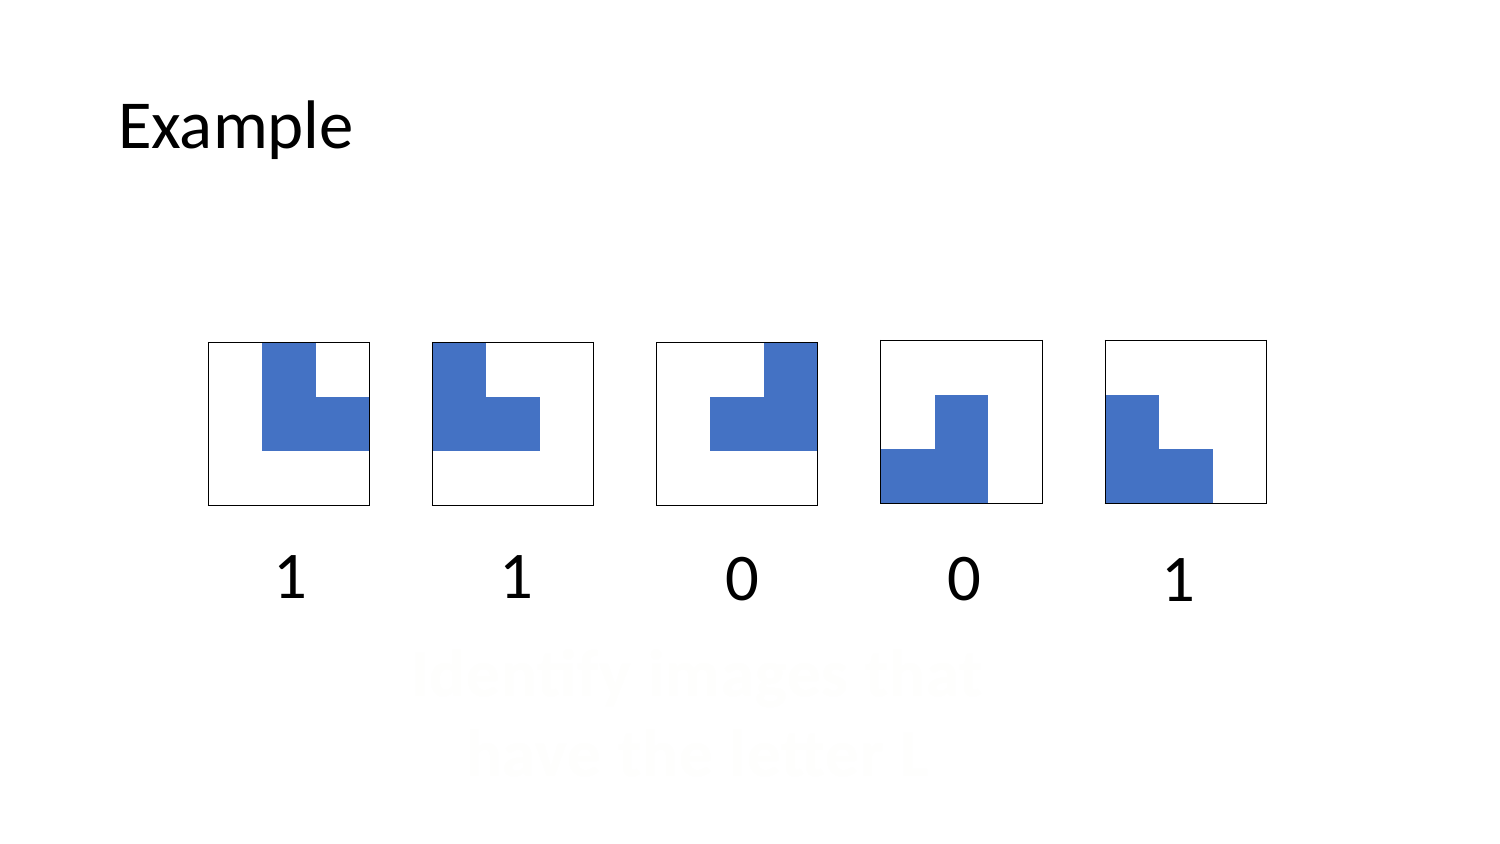

# Example
|  |  |  |
| --- | --- | --- |
|  |  |  |
|  |  |  |
|  |  |  |
| --- | --- | --- |
|  |  |  |
|  |  |  |
|  |  |  |
| --- | --- | --- |
|  |  |  |
|  |  |  |
|  |  |  |
| --- | --- | --- |
|  |  |  |
|  |  |  |
|  |  |  |
| --- | --- | --- |
|  |  |  |
|  |  |  |
1
1
0
0
1
Identify images that have the letter L